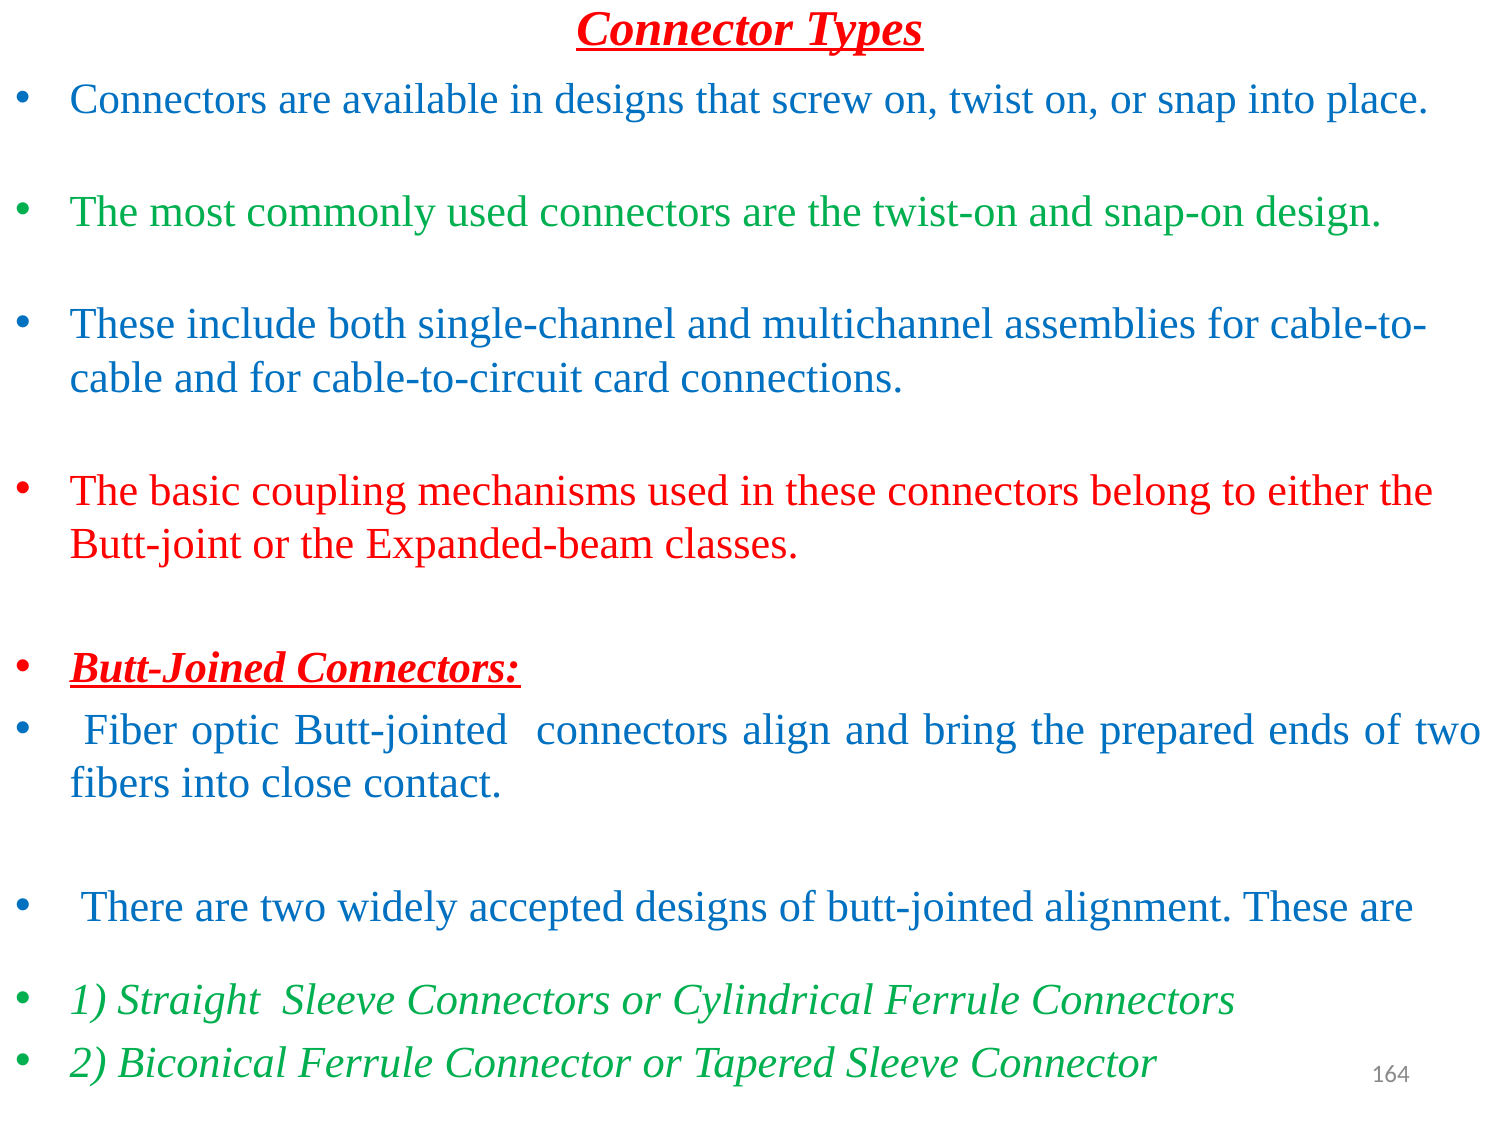

# Connector Types
Connectors are available in designs that screw on, twist on, or snap into place.

The most commonly used connectors are the twist-on and snap-on design.

These include both single-channel and multichannel assemblies for cable-to-cable and for cable-to-circuit card connections.

The basic coupling mechanisms used in these connectors belong to either the Butt-joint or the Expanded-beam classes.

Butt-Joined Connectors:
 Fiber optic Butt-jointed  connectors align and bring the prepared ends of two fibers into close contact.

 There are two widely accepted designs of butt-jointed alignment. These are

1) Straight  Sleeve Connectors or Cylindrical Ferrule Connectors
2) Biconical Ferrule Connector or Tapered Sleeve Connector

164